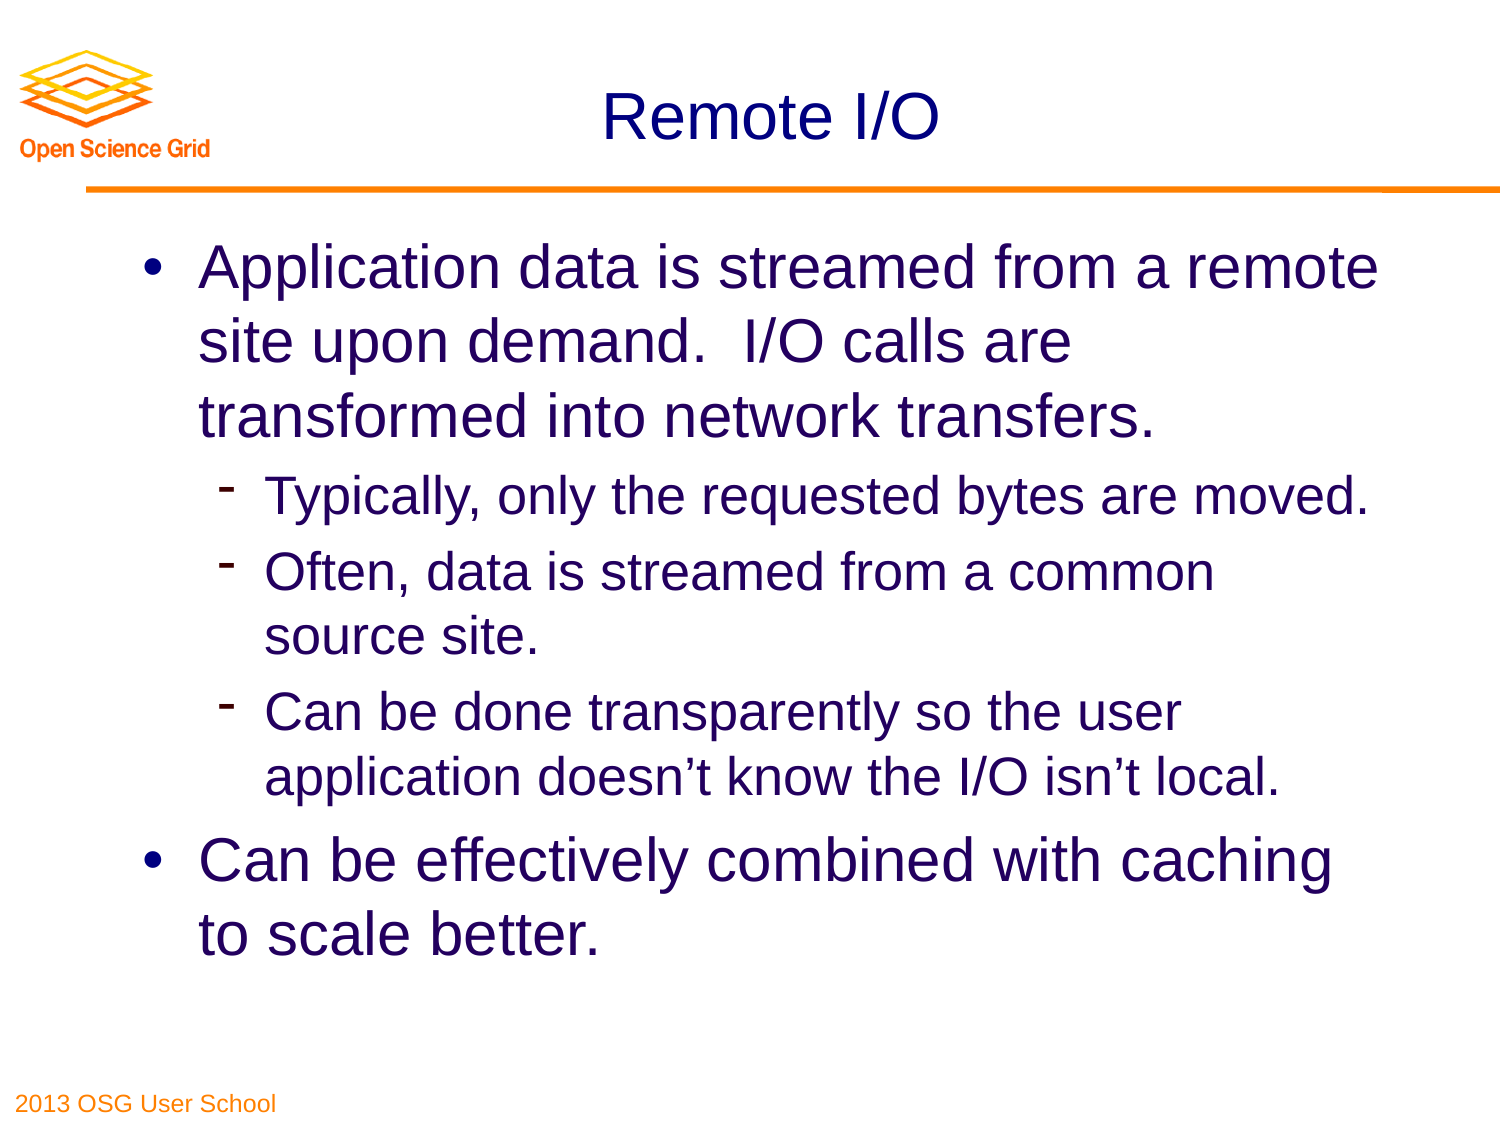

# Remote I/O
Application data is streamed from a remote site upon demand.  I/O calls are transformed into network transfers.
Typically, only the requested bytes are moved.
Often, data is streamed from a common source site.
Can be done transparently so the user application doesn’t know the I/O isn’t local.
Can be effectively combined with caching to scale better.